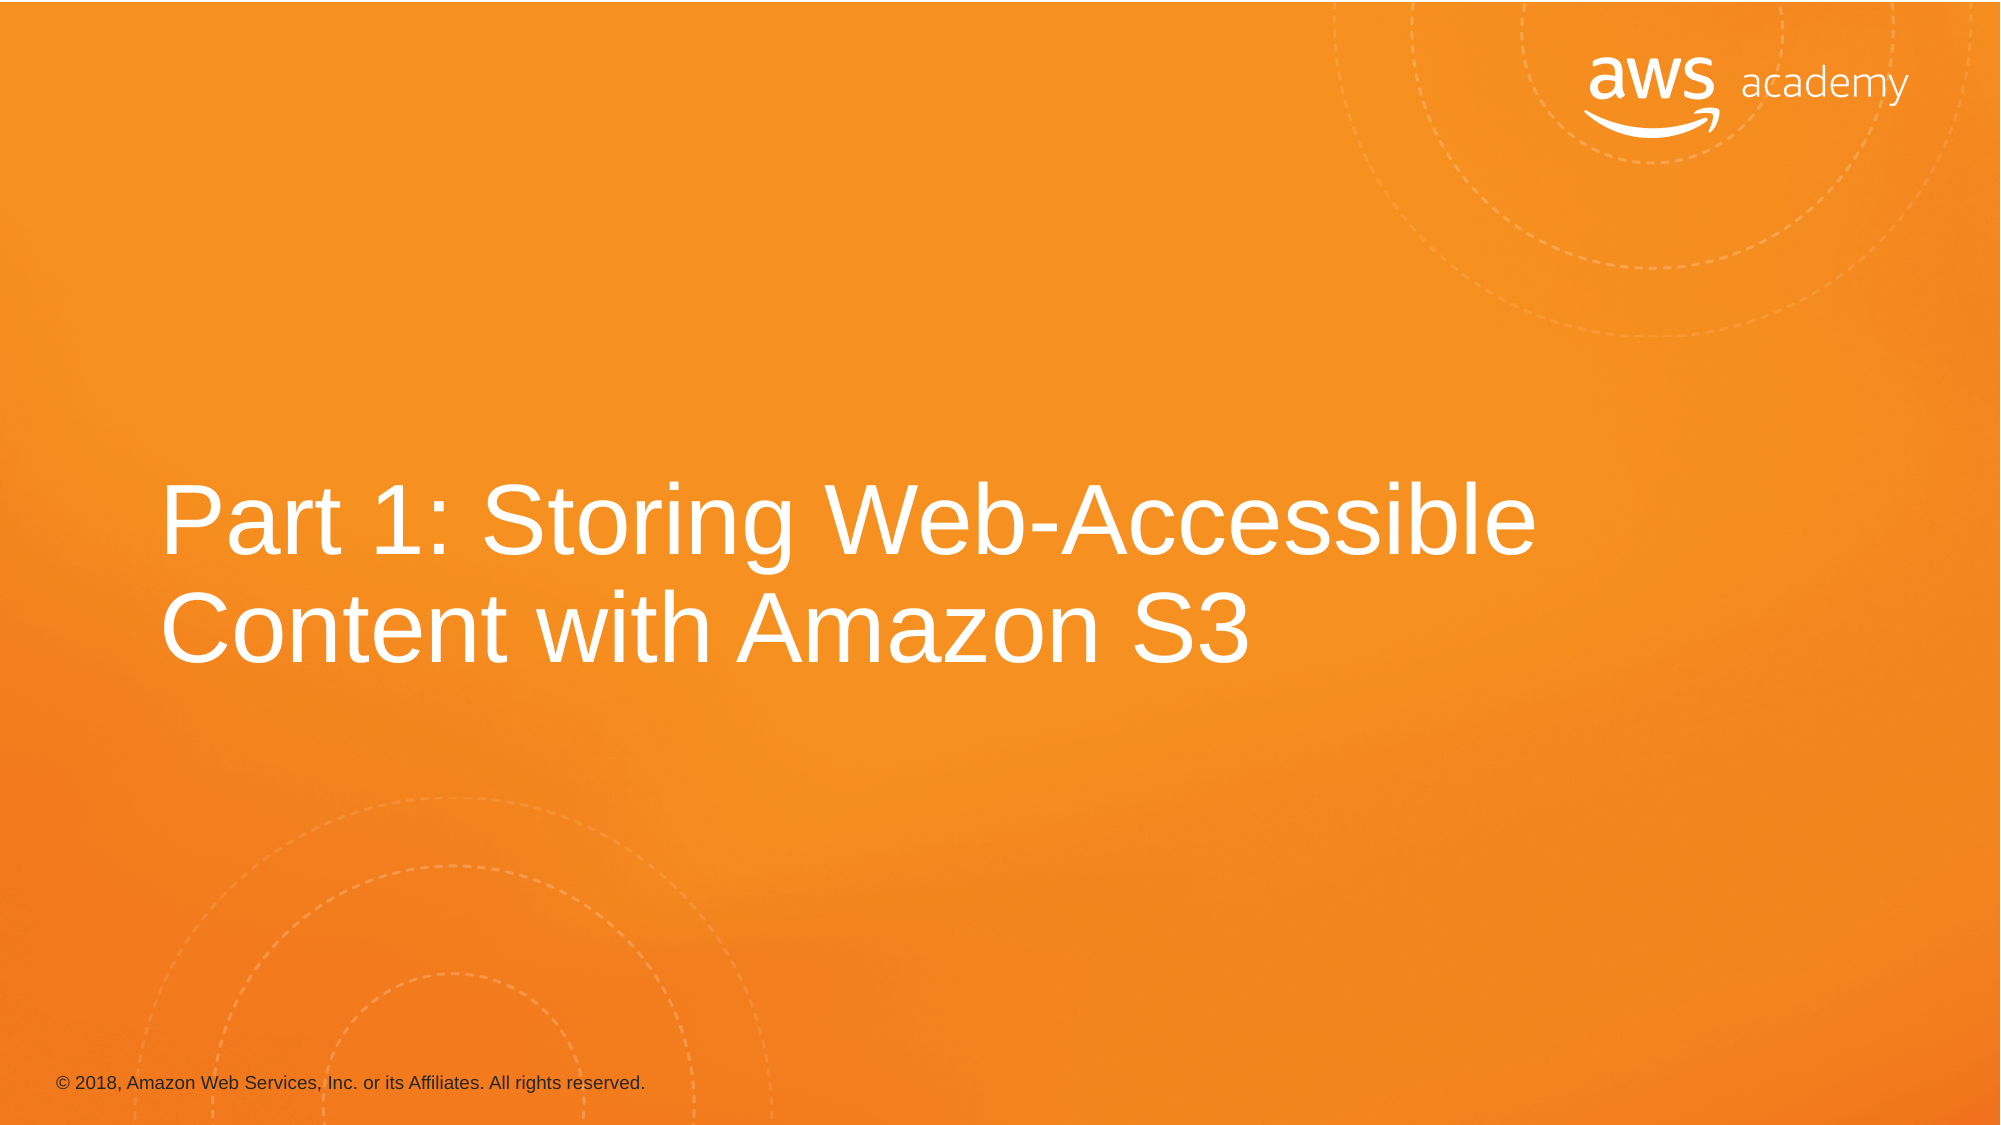

# Part 1: Storing Web-Accessible Content with Amazon S3